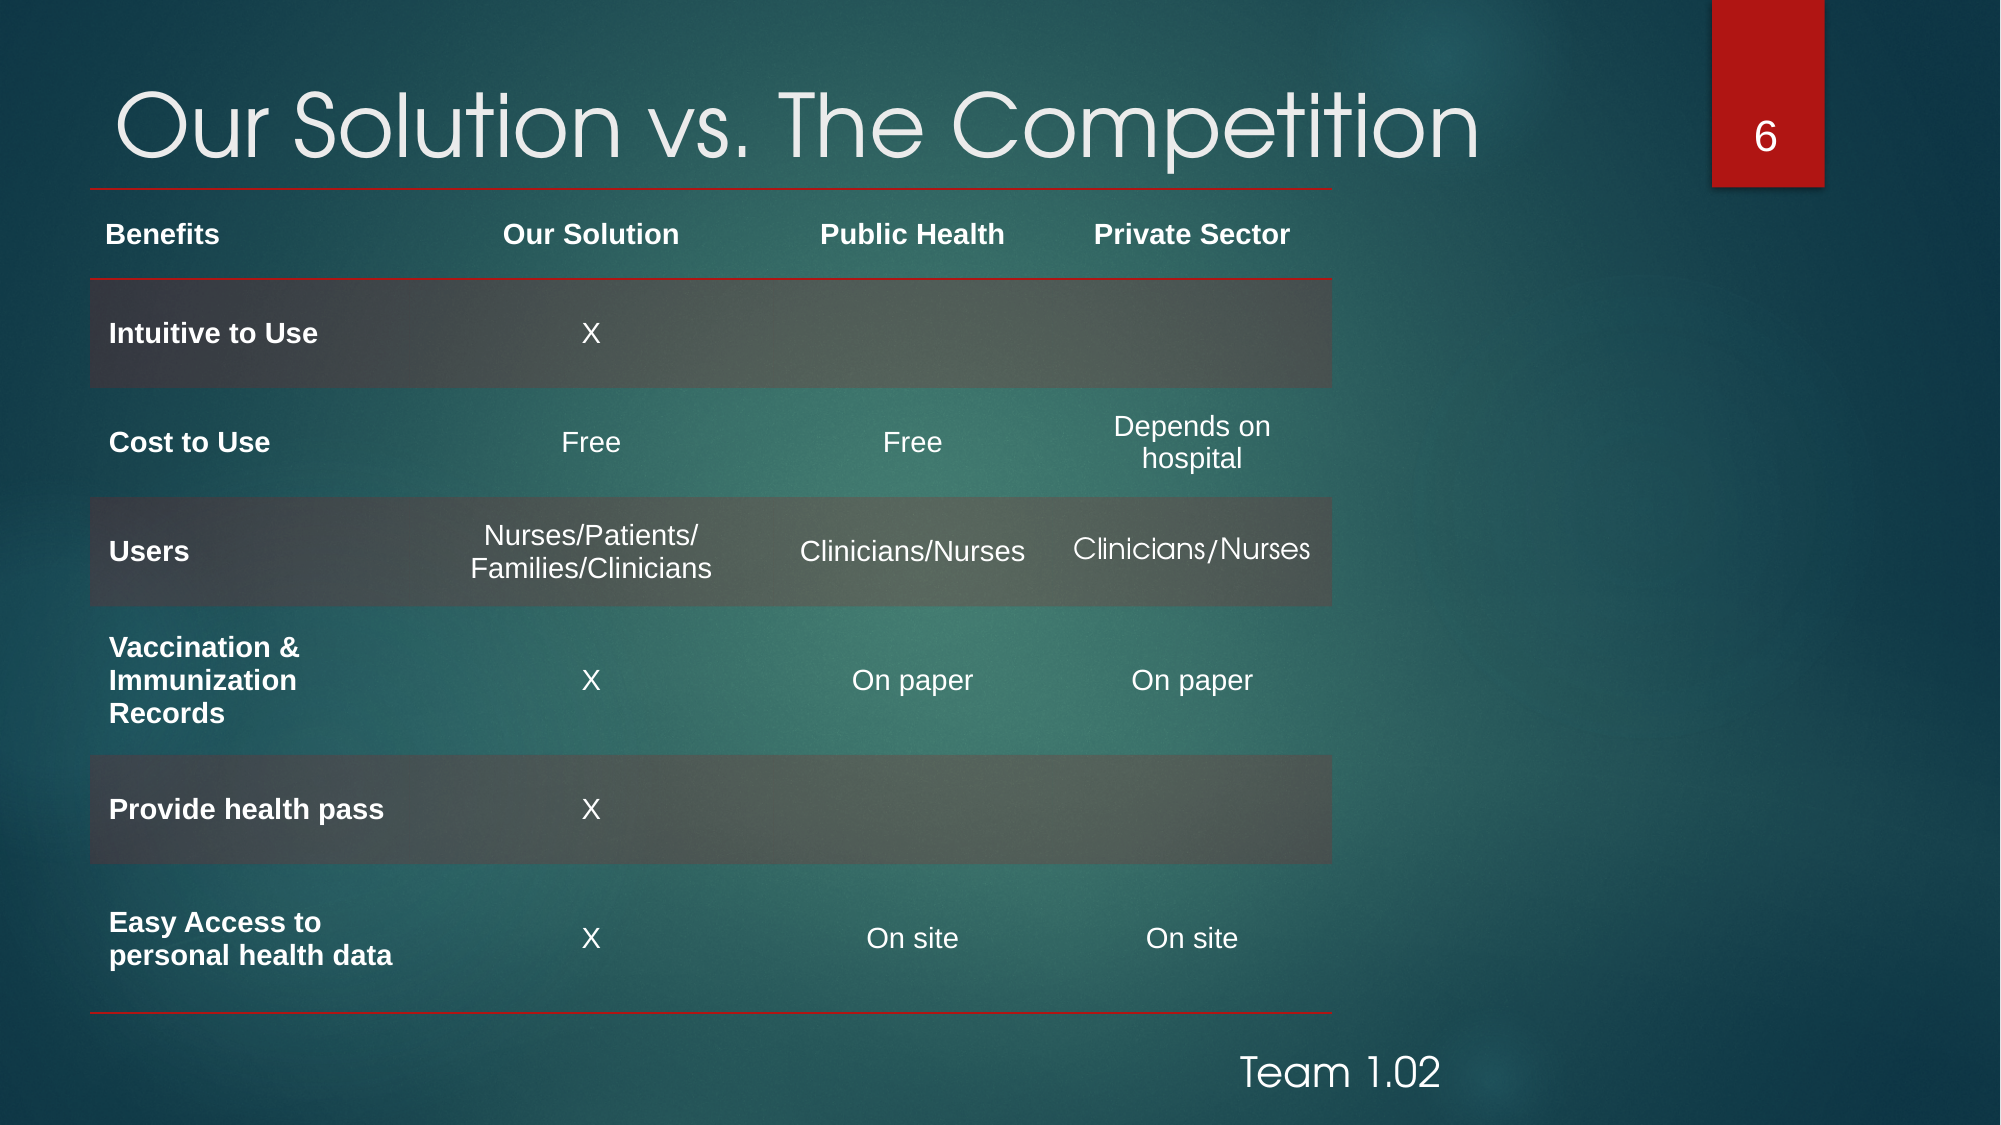

# Our Solution vs. The Competition
6
| Benefits | Our Solution | Public Health | Private Sector |
| --- | --- | --- | --- |
| Intuitive to Use | X |  |  |
| Cost to Use | Free | Free | Depends on hospital |
| Users | Nurses/Patients/Families/Clinicians | Clinicians/Nurses | Clinicians/Nurses |
| Vaccination & Immunization Records | X | On paper | On paper |
| Provide health pass | X |  |  |
| Easy Access to personal health data | X | On site | On site |
Team 1.02